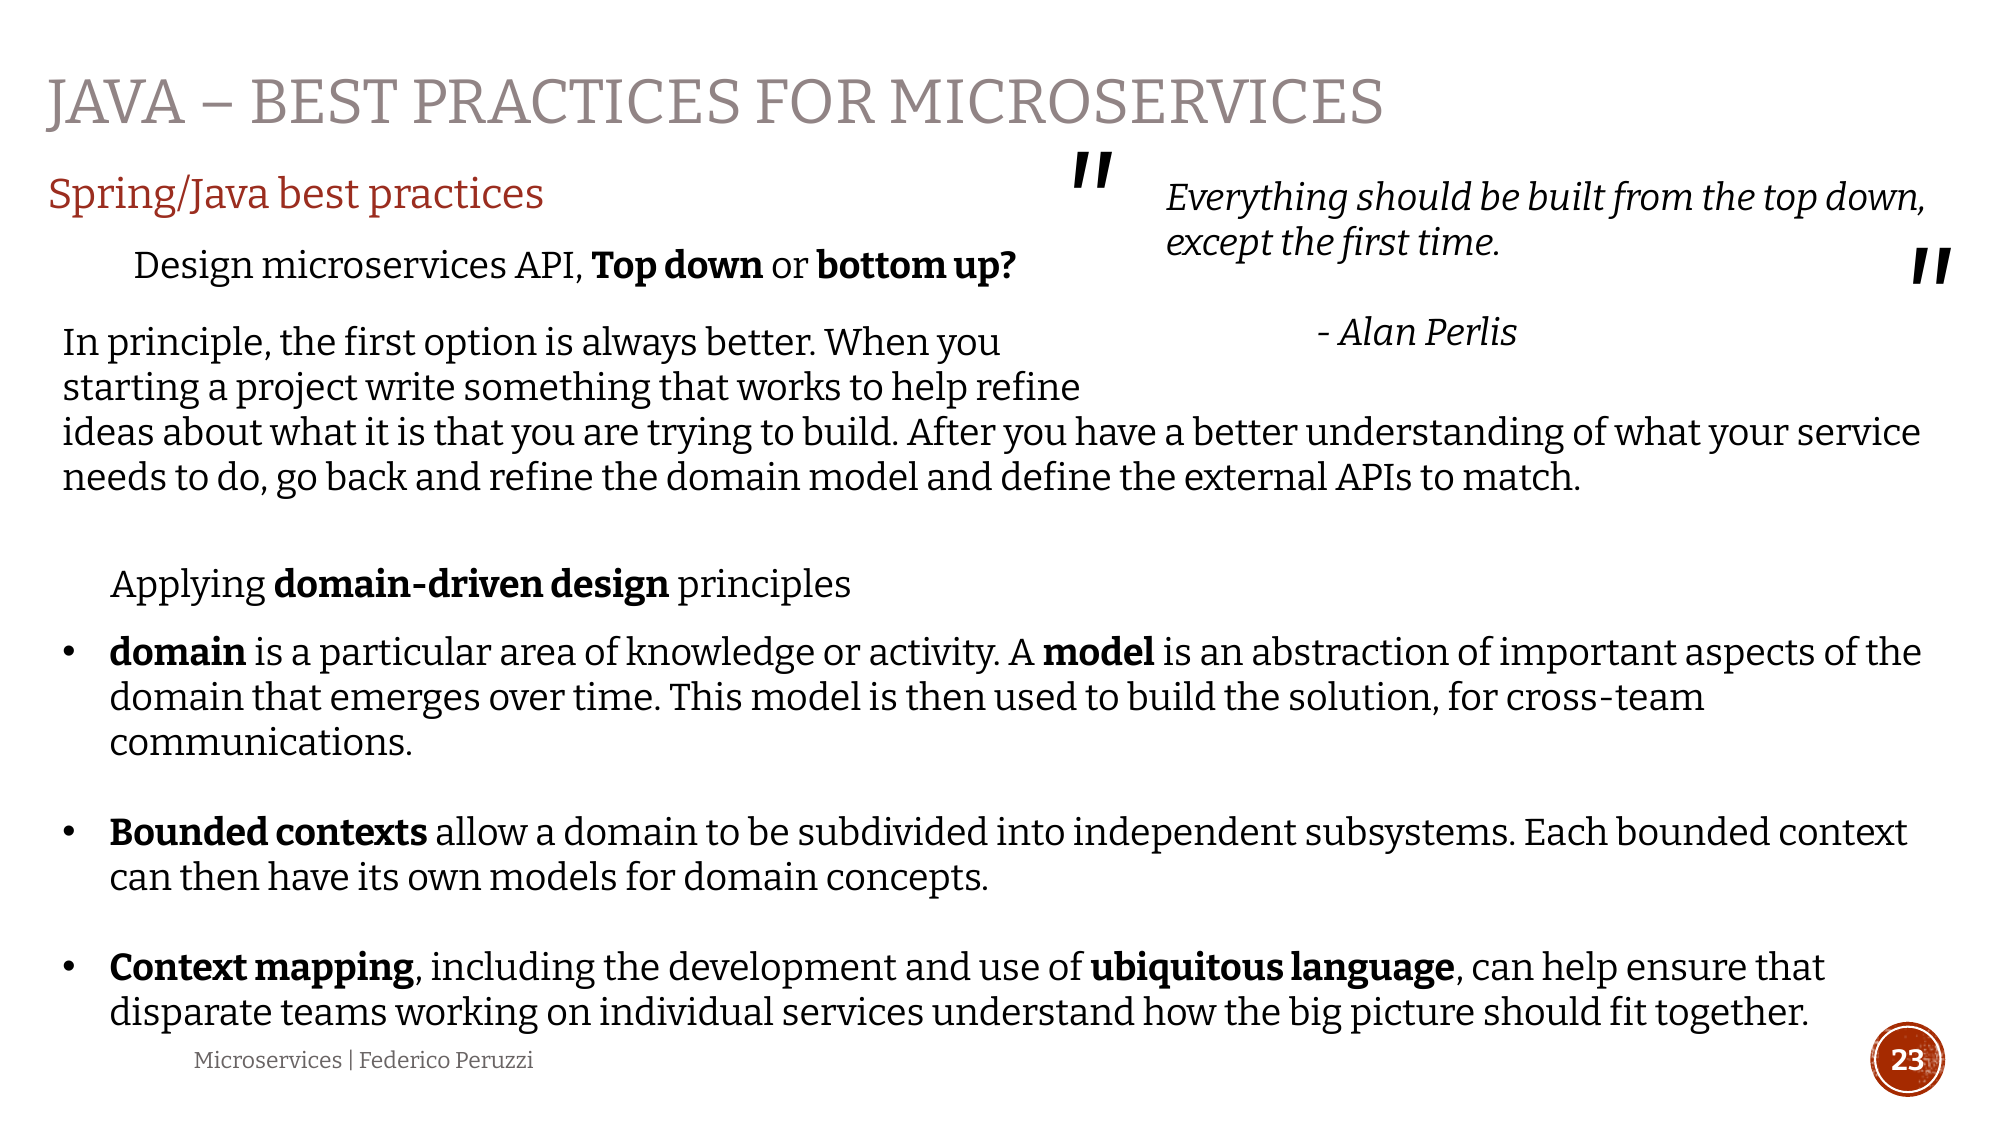

Java – Best Practices for microservices
"
Everything should be built from the top down, except the first time.

	- Alan Perlis
"
Spring/Java best practices
Design microservices API, Top down or bottom up?
In principle, the first option is always better. When you
starting a project write something that works to help refine
ideas about what it is that you are trying to build. After you have a better understanding of what your service needs to do, go back and refine the domain model and define the external APIs to match.
Applying domain-driven design principles
domain is a particular area of knowledge or activity. A model is an abstraction of important aspects of the domain that emerges over time. This model is then used to build the solution, for cross-team communications.

Bounded contexts allow a domain to be subdivided into independent subsystems. Each bounded context can then have its own models for domain concepts.

Context mapping, including the development and use of ubiquitous language, can help ensure that disparate teams working on individual services understand how the big picture should fit together.
Microservices | Federico Peruzzi
23